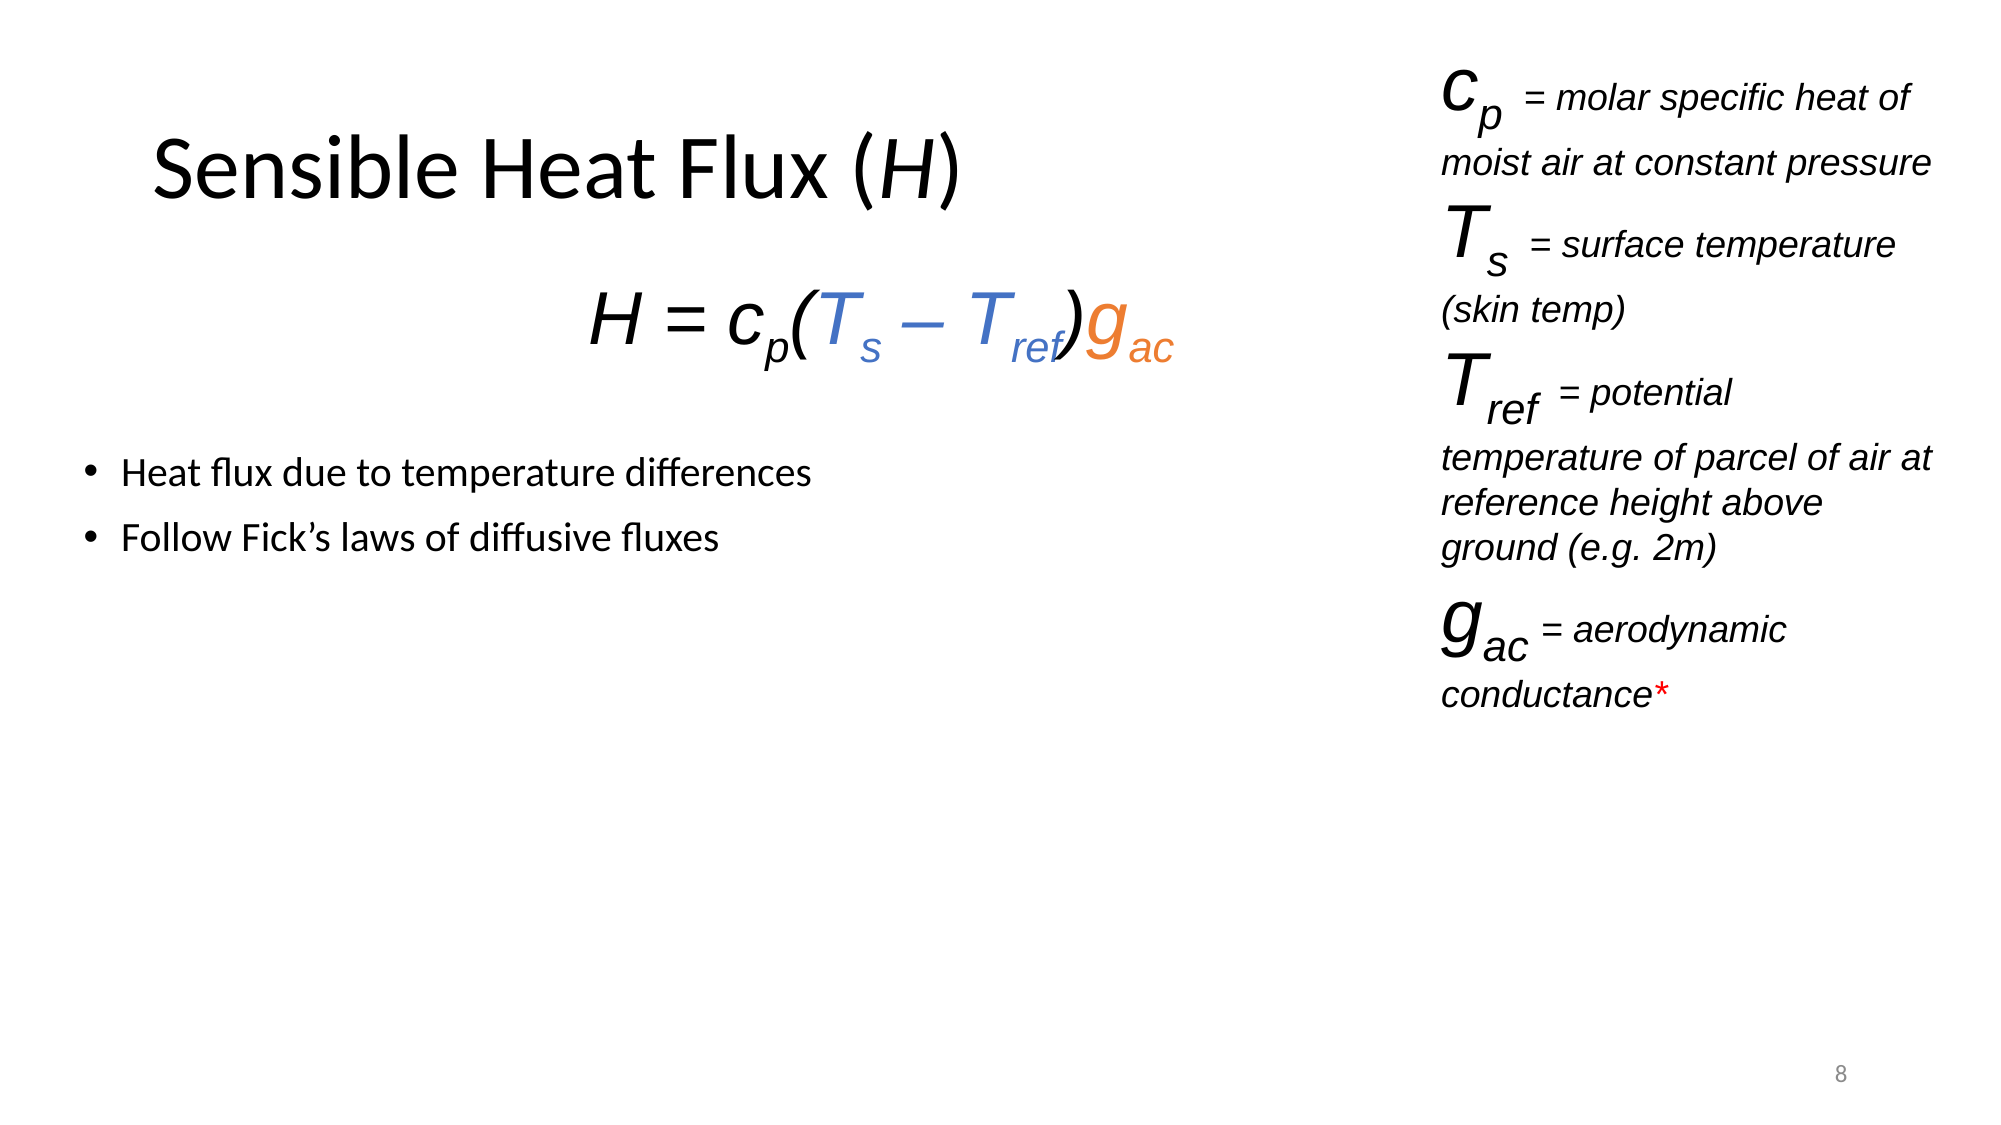

cp = molar specific heat of moist air at constant pressure
Ts = surface temperature (skin temp)
Tref = potential temperature of parcel of air at reference height above ground (e.g. 2m)
gac = aerodynamic conductance*
# Sensible Heat Flux (H)
H = cp(Ts – Tref)gac
Heat flux due to temperature differences
Follow Fick’s laws of diffusive fluxes
8